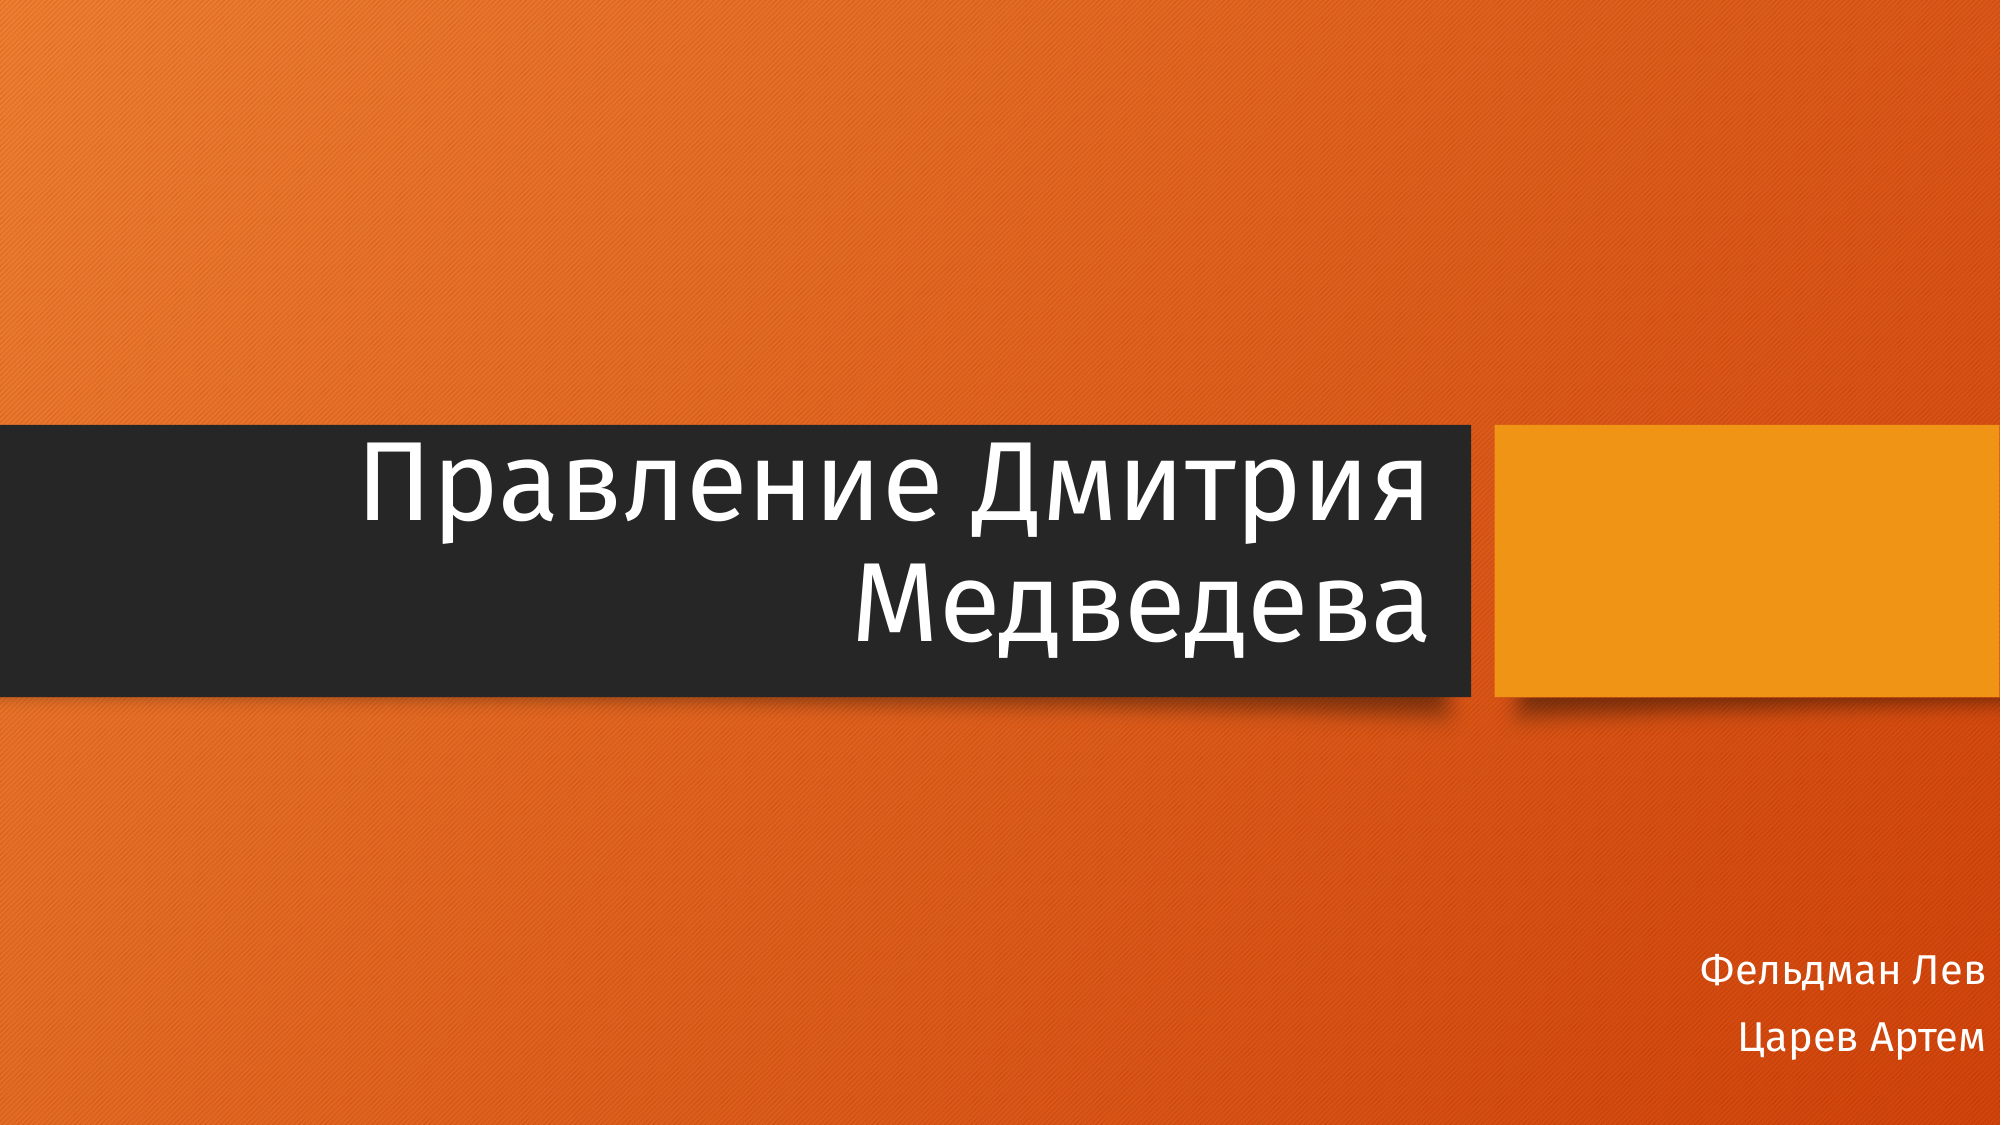

# Правление Дмитрия Медведева
Фельдман Лев
Царев Артем